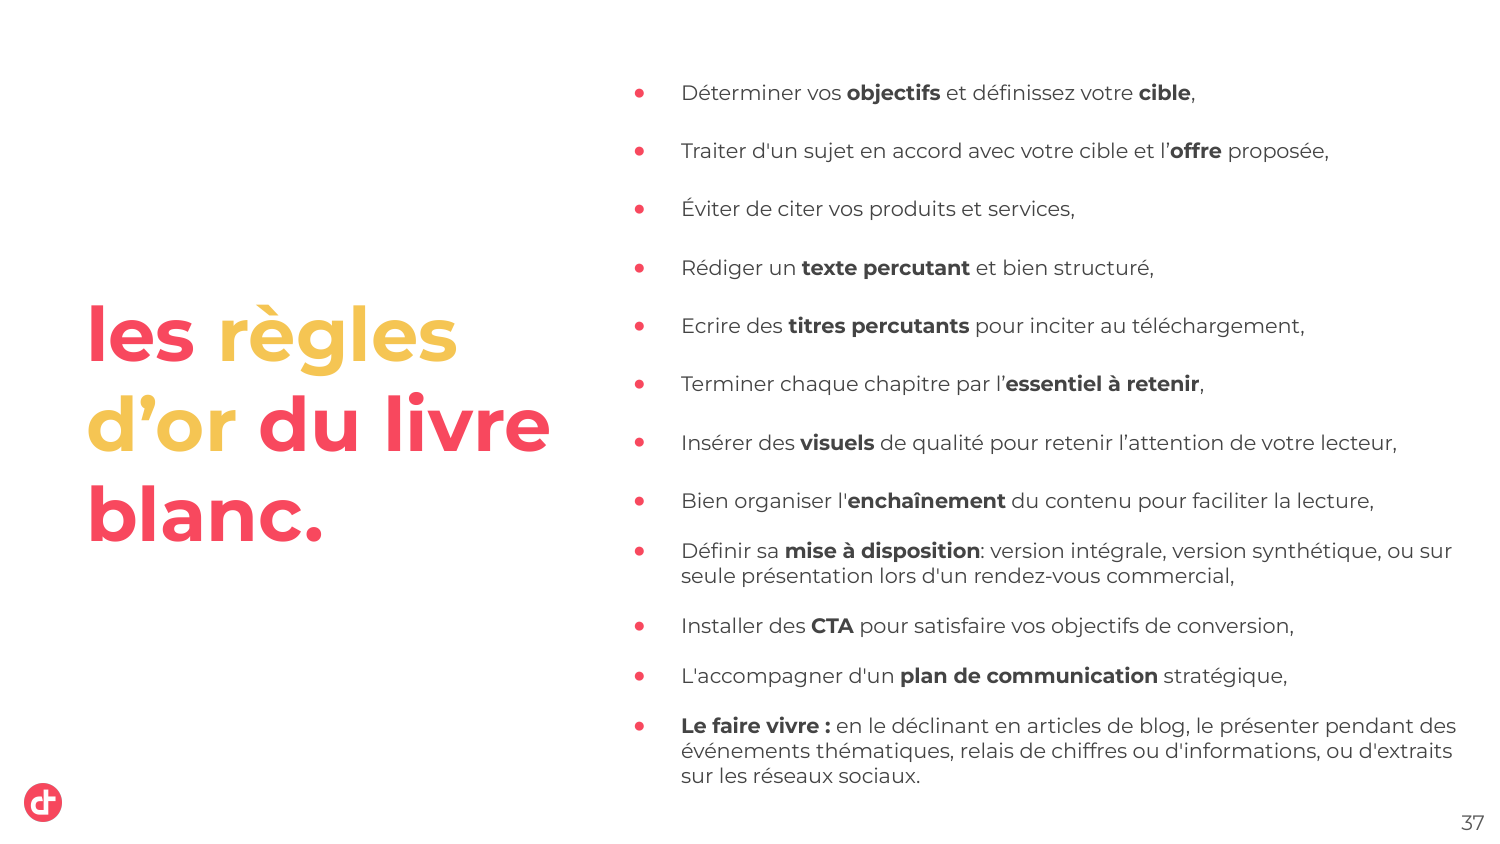

# les règles d’or du livre blanc.
Déterminer vos objectifs et définissez votre cible,
Traiter d'un sujet en accord avec votre cible et l’offre proposée,
Éviter de citer vos produits et services,
Rédiger un texte percutant et bien structuré,
Ecrire des titres percutants pour inciter au téléchargement,
Terminer chaque chapitre par l’essentiel à retenir,
Insérer des visuels de qualité pour retenir l’attention de votre lecteur,
Bien organiser l'enchaînement du contenu pour faciliter la lecture,
Définir sa mise à disposition: version intégrale, version synthétique, ou sur seule présentation lors d'un rendez-vous commercial,
Installer des CTA pour satisfaire vos objectifs de conversion,
L'accompagner d'un plan de communication stratégique,
Le faire vivre : en le déclinant en articles de blog, le présenter pendant des événements thématiques, relais de chiffres ou d'informations, ou d'extraits sur les réseaux sociaux.

37